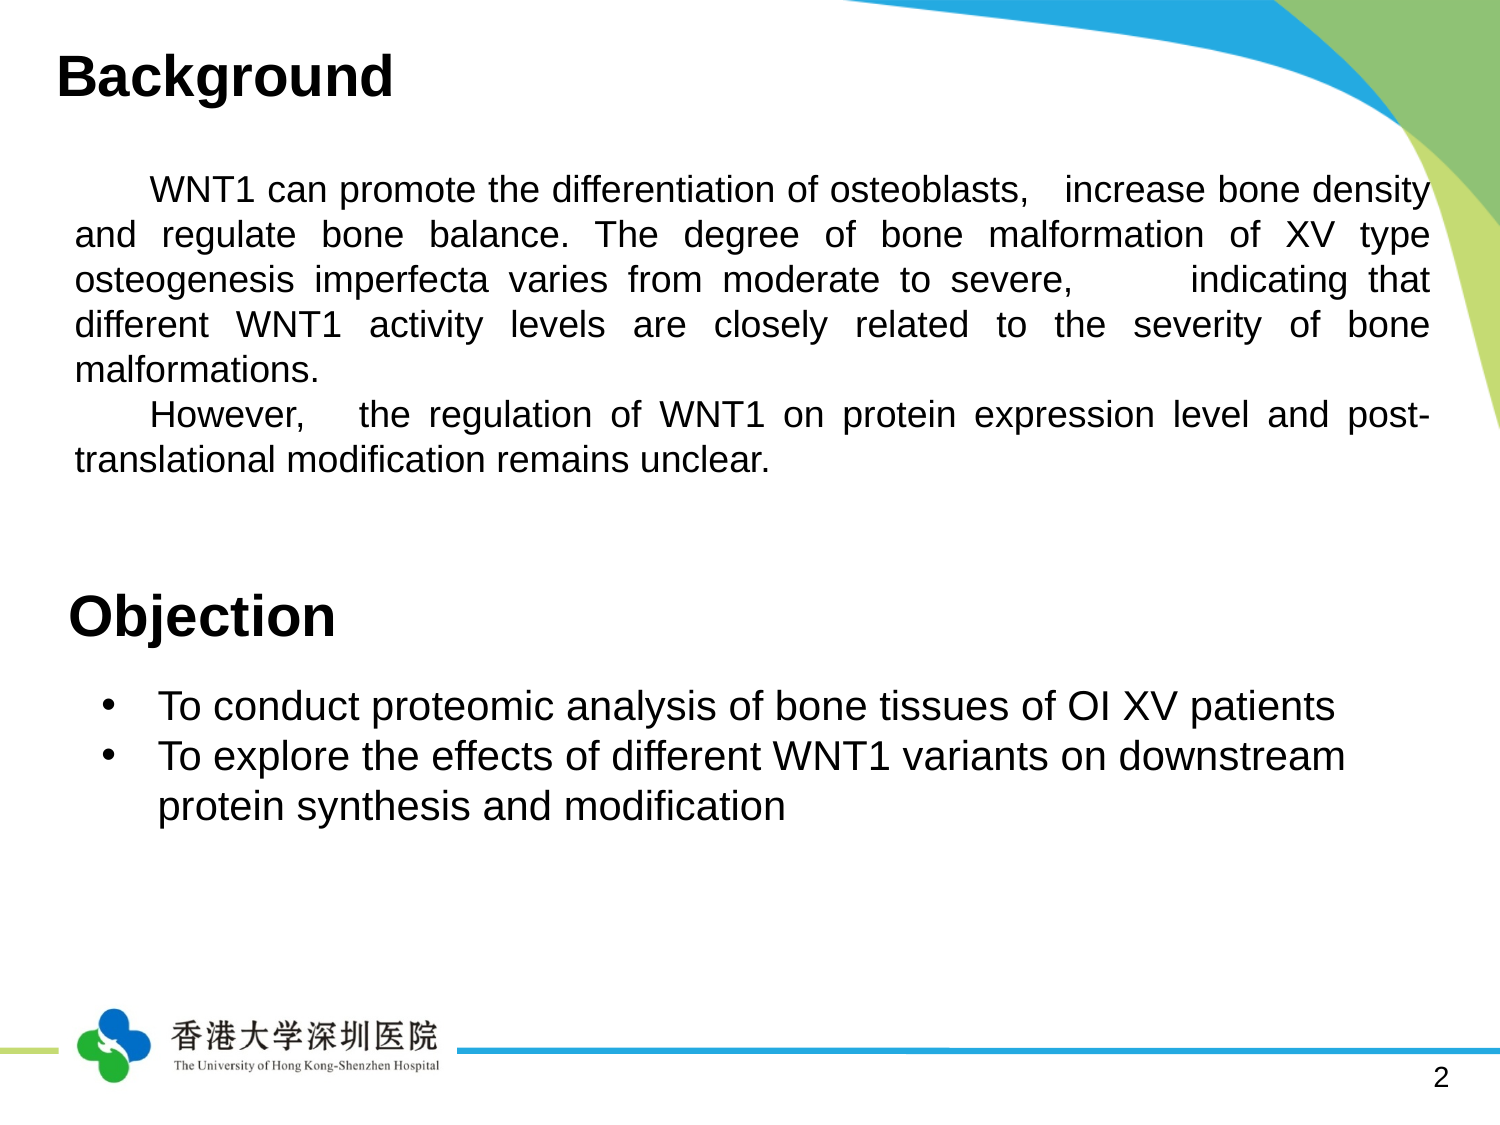

Background
WNT1 can promote the differentiation of osteoblasts,   increase bone density and regulate bone balance. The degree of bone malformation of XV type osteogenesis imperfecta varies from moderate to severe,      indicating that different WNT1 activity levels are closely related to the severity of bone malformations.
However,   the regulation of WNT1 on protein expression level and post-translational modification remains unclear.
Objection
To conduct proteomic analysis of bone tissues of OI XV patients
To explore the effects of different WNT1 variants on downstream protein synthesis and modification
2